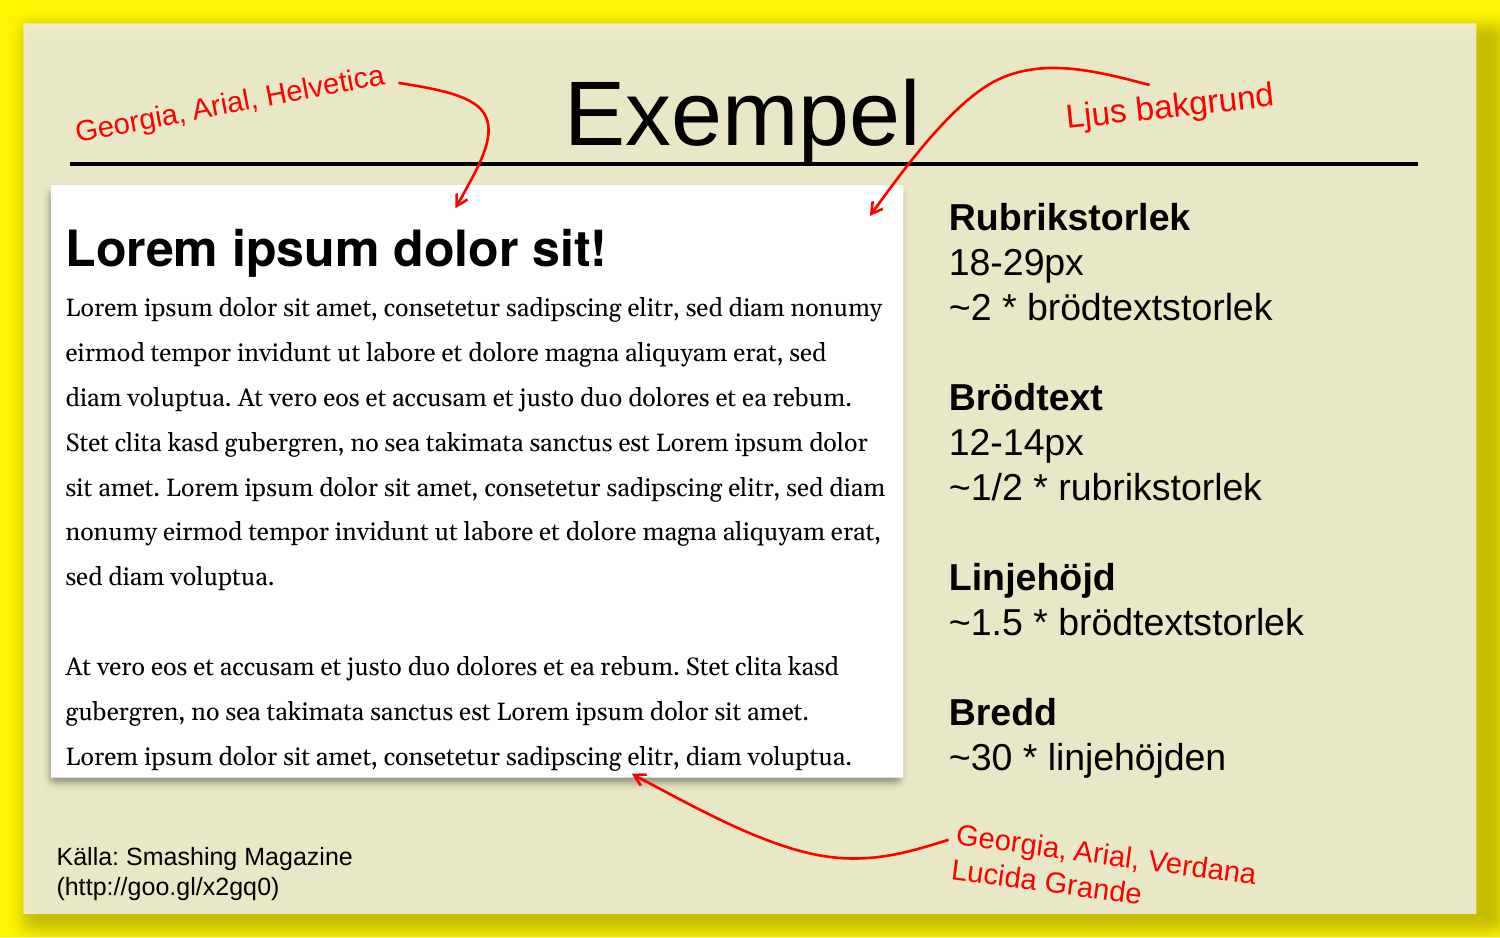

# Exempel

Ljus bakgrund
Georgia, Arial, Helvetica

Lorem ipsum dolor sit!
Lorem ipsum dolor sit amet, consetetur sadipscing elitr, sed diam nonumy eirmod tempor invidunt ut labore et dolore magna aliquyam erat, sed diam voluptua. At vero eos et accusam et justo duo dolores et ea rebum. Stet clita kasd gubergren, no sea takimata sanctus est Lorem ipsum dolor sit amet. Lorem ipsum dolor sit amet, consetetur sadipscing elitr, sed diam nonumy eirmod tempor invidunt ut labore et dolore magna aliquyam erat, sed diam voluptua.

At vero eos et accusam et justo duo dolores et ea rebum. Stet clita kasd gubergren, no sea takimata sanctus est Lorem ipsum dolor sit amet. Lorem ipsum dolor sit amet, consetetur sadipscing elitr, diam voluptua.
Rubrikstorlek
18-29px
~2 * brödtextstorlek

Brödtext
12-14px
~1/2 * rubrikstorlek

Linjehöjd
~1.5 * brödtextstorlek

Bredd
~30 * linjehöjden

Georgia, Arial, Verdana
Lucida Grande
Källa: Smashing Magazine (http://goo.gl/x2gq0)